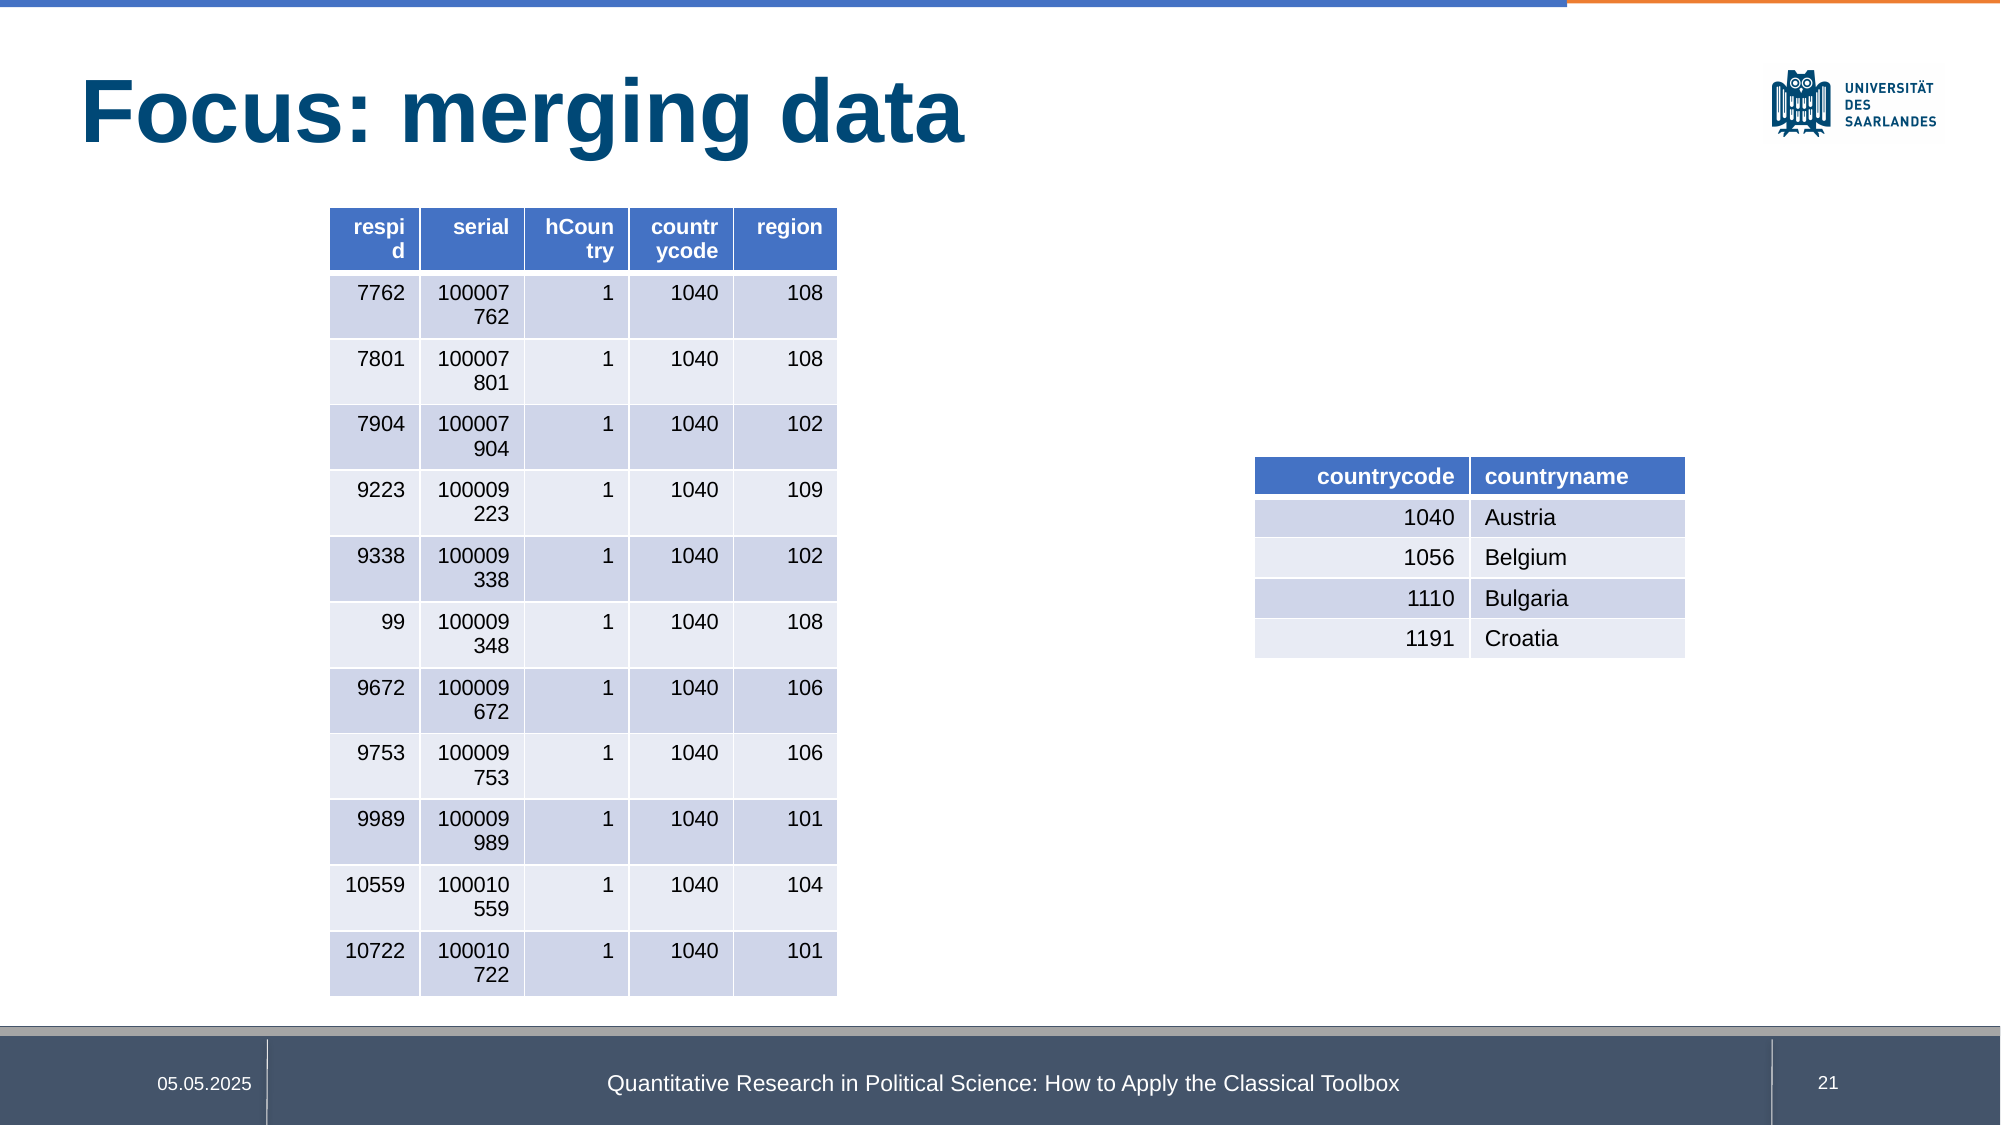

Focus: merging data
| respid | serial | hCountry | countrycode | region |
| --- | --- | --- | --- | --- |
| 7762 | 100007762 | 1 | 1040 | 108 |
| 7801 | 100007801 | 1 | 1040 | 108 |
| 7904 | 100007904 | 1 | 1040 | 102 |
| 9223 | 100009223 | 1 | 1040 | 109 |
| 9338 | 100009338 | 1 | 1040 | 102 |
| 99 | 100009348 | 1 | 1040 | 108 |
| 9672 | 100009672 | 1 | 1040 | 106 |
| 9753 | 100009753 | 1 | 1040 | 106 |
| 9989 | 100009989 | 1 | 1040 | 101 |
| 10559 | 100010559 | 1 | 1040 | 104 |
| 10722 | 100010722 | 1 | 1040 | 101 |
| countrycode | countryname |
| --- | --- |
| 1040 | Austria |
| 1056 | Belgium |
| 1110 | Bulgaria |
| 1191 | Croatia |
Quantitative Research in Political Science: How to Apply the Classical Toolbox
21
05.05.2025